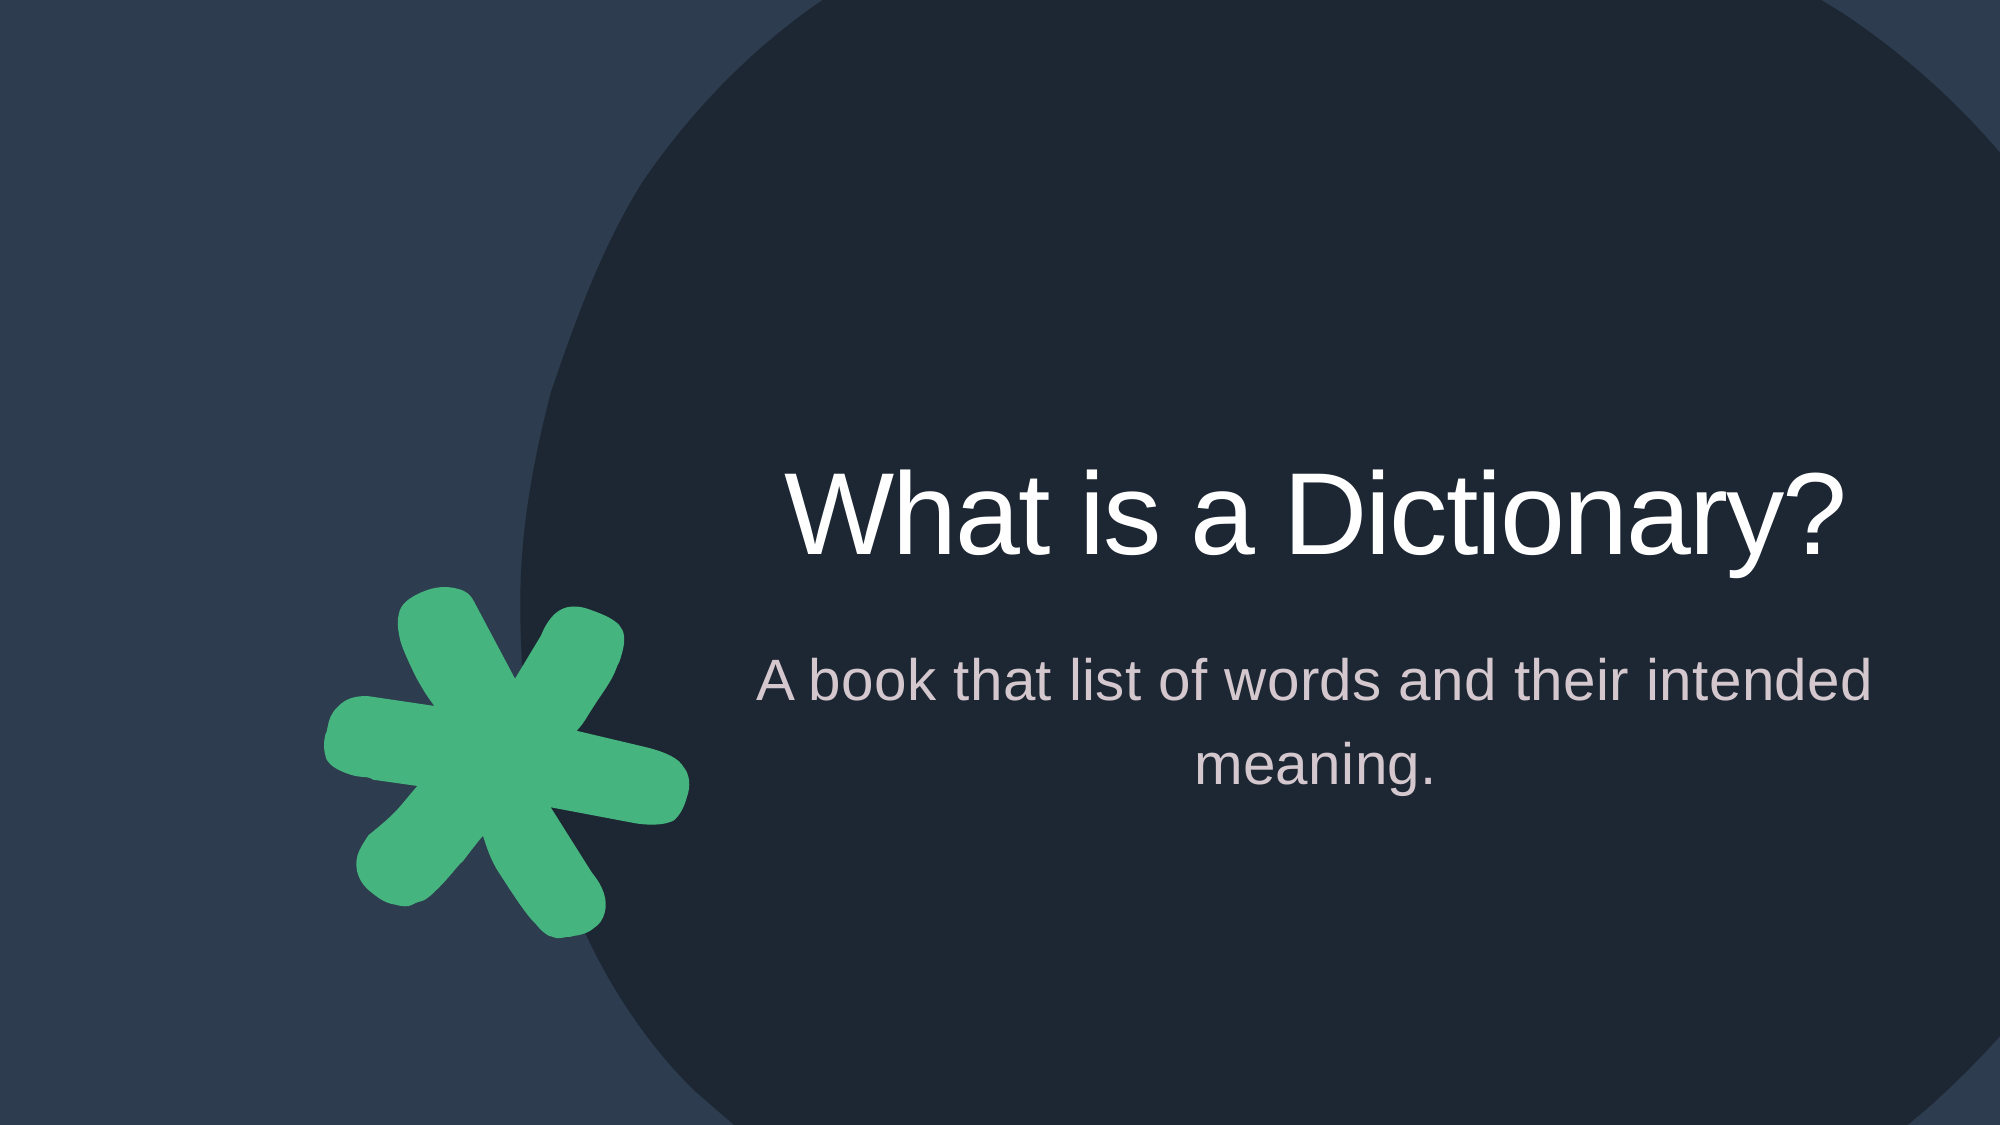

# What is a Dictionary?

A book that list of words and their intended meaning.